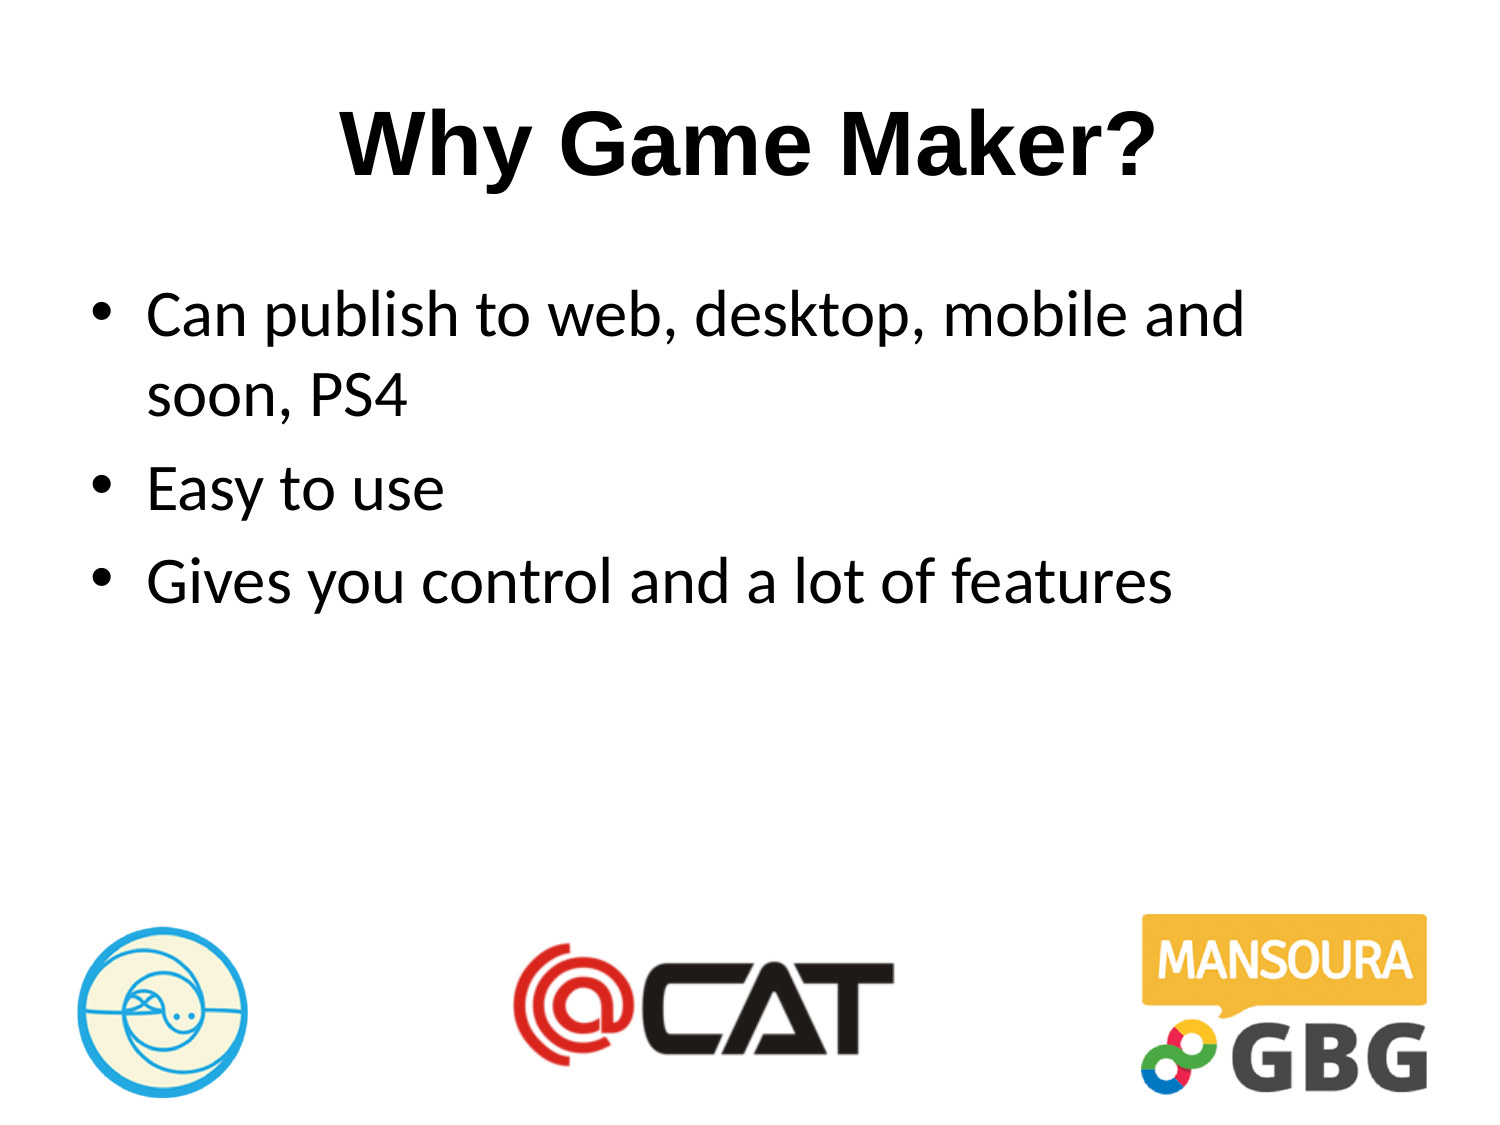

# Why Game Maker?
Can publish to web, desktop, mobile and soon, PS4
Easy to use
Gives you control and a lot of features